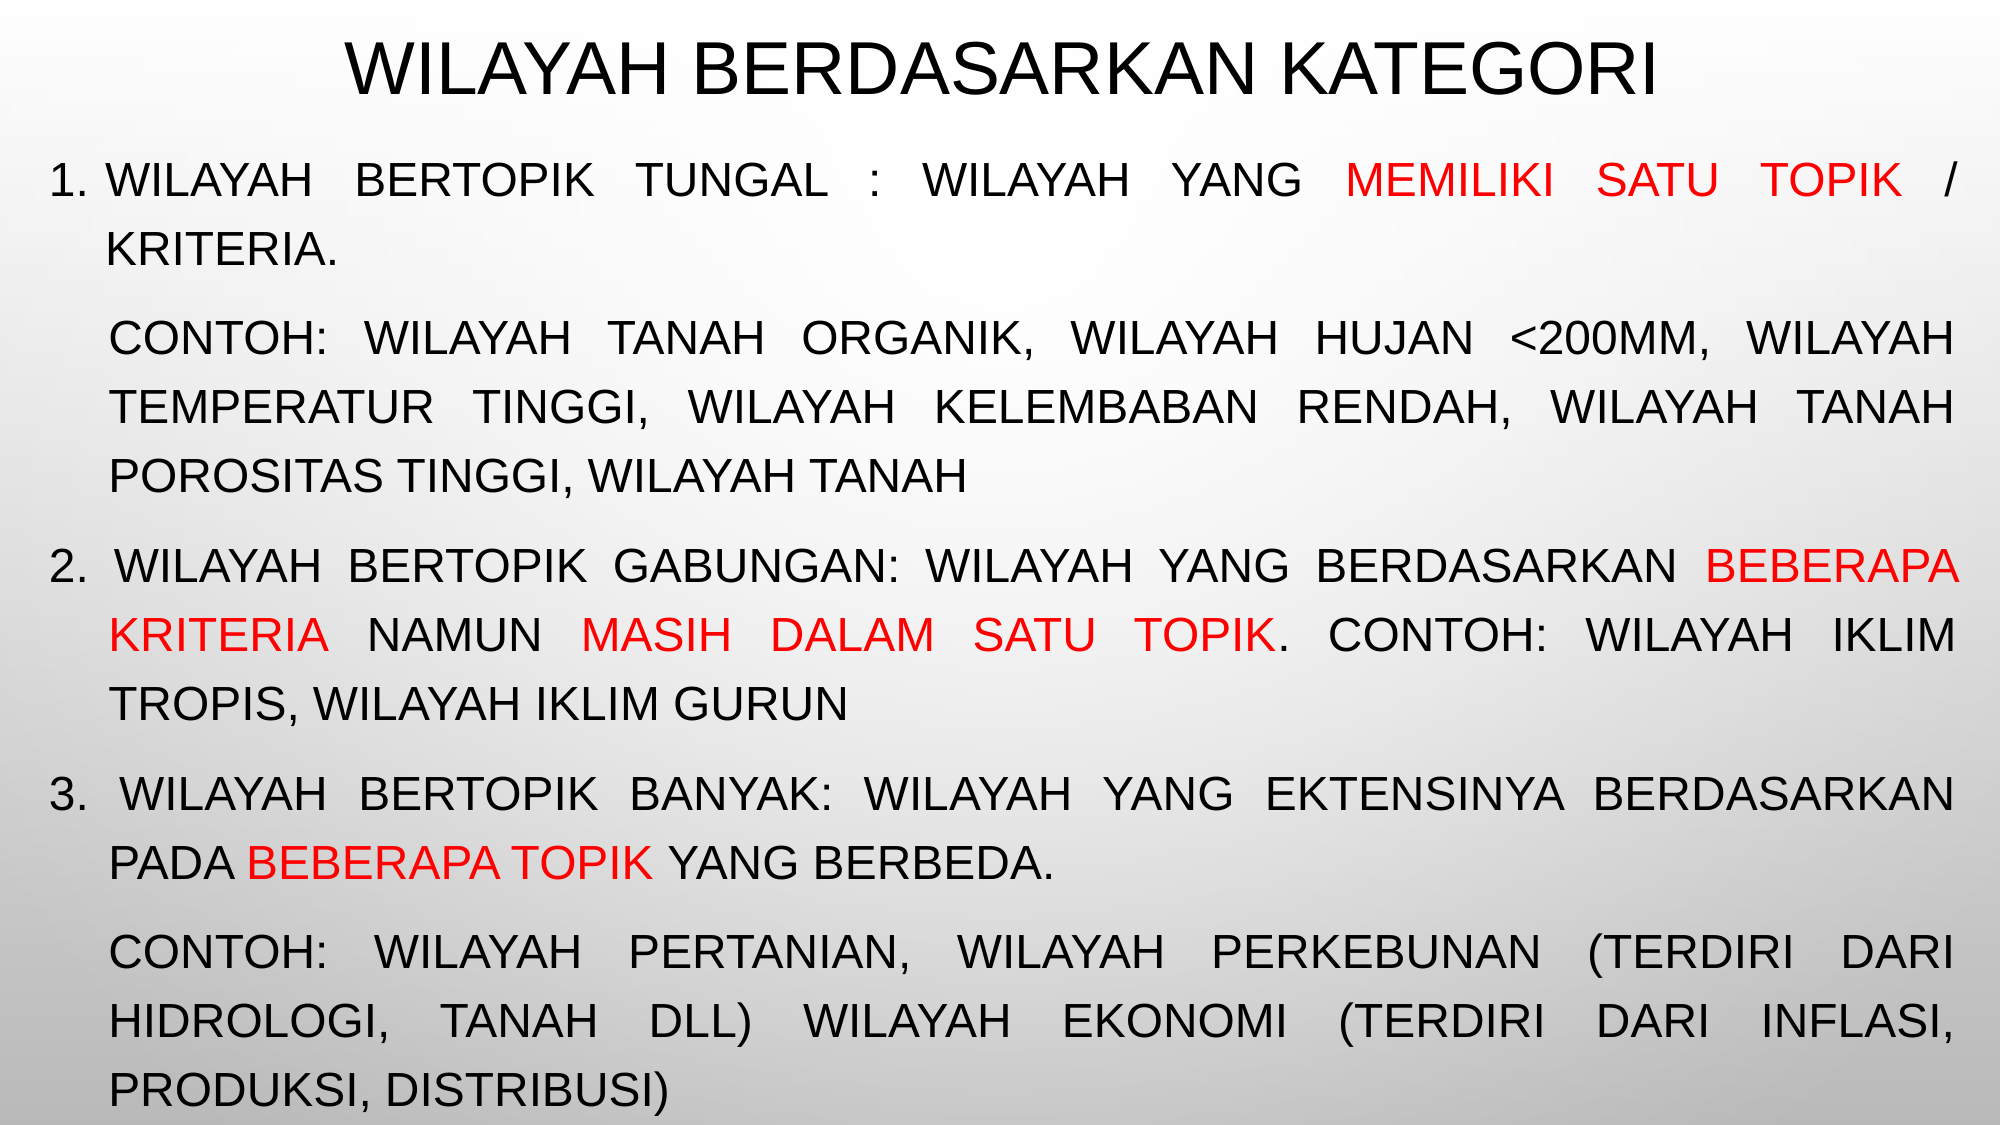

# wilayah berdasarkan kategori
Wilayah bertopik tungal : wilayah yang memiliki satu topik / kriteria.
Contoh: wilayah tanah organik, wilayah hujan <200mm, wilayah temperatur tinggi, wilayah kelembaban rendah, wilayah tanah porositas tinggi, wilayah tanah
2. Wilayah bertopik gabungan: wilayah yang berdasarkan beberapa kriteria namun masih dalam satu topik. Contoh: wilayah iklim tropis, wilayah iklim gurun
3. Wilayah bertopik banyak: wilayah yang ektensinya berdasarkan pada beberapa topik yang berbeda.
contoh: wilayah pertanian, wilayah perkebunan (terdiri dari hidrologi, tanah dll) wilayah ekonomi (terdiri dari inflasi, produksi, distribusi)
4. Wilayah total : wilayah yang dalam pembatasannya atas semua unsur wilayah dengan menggunakan administratif sebagai dasar. Contoh: wilayah administrasi desa, kecamatan , propinsi.
5. Wilayah compage: konsep wilayah yang  didasarkan atas dominan aktivitas manusia. Ex: wilayah kumuh, wilayah bencana, wilayah miskin.